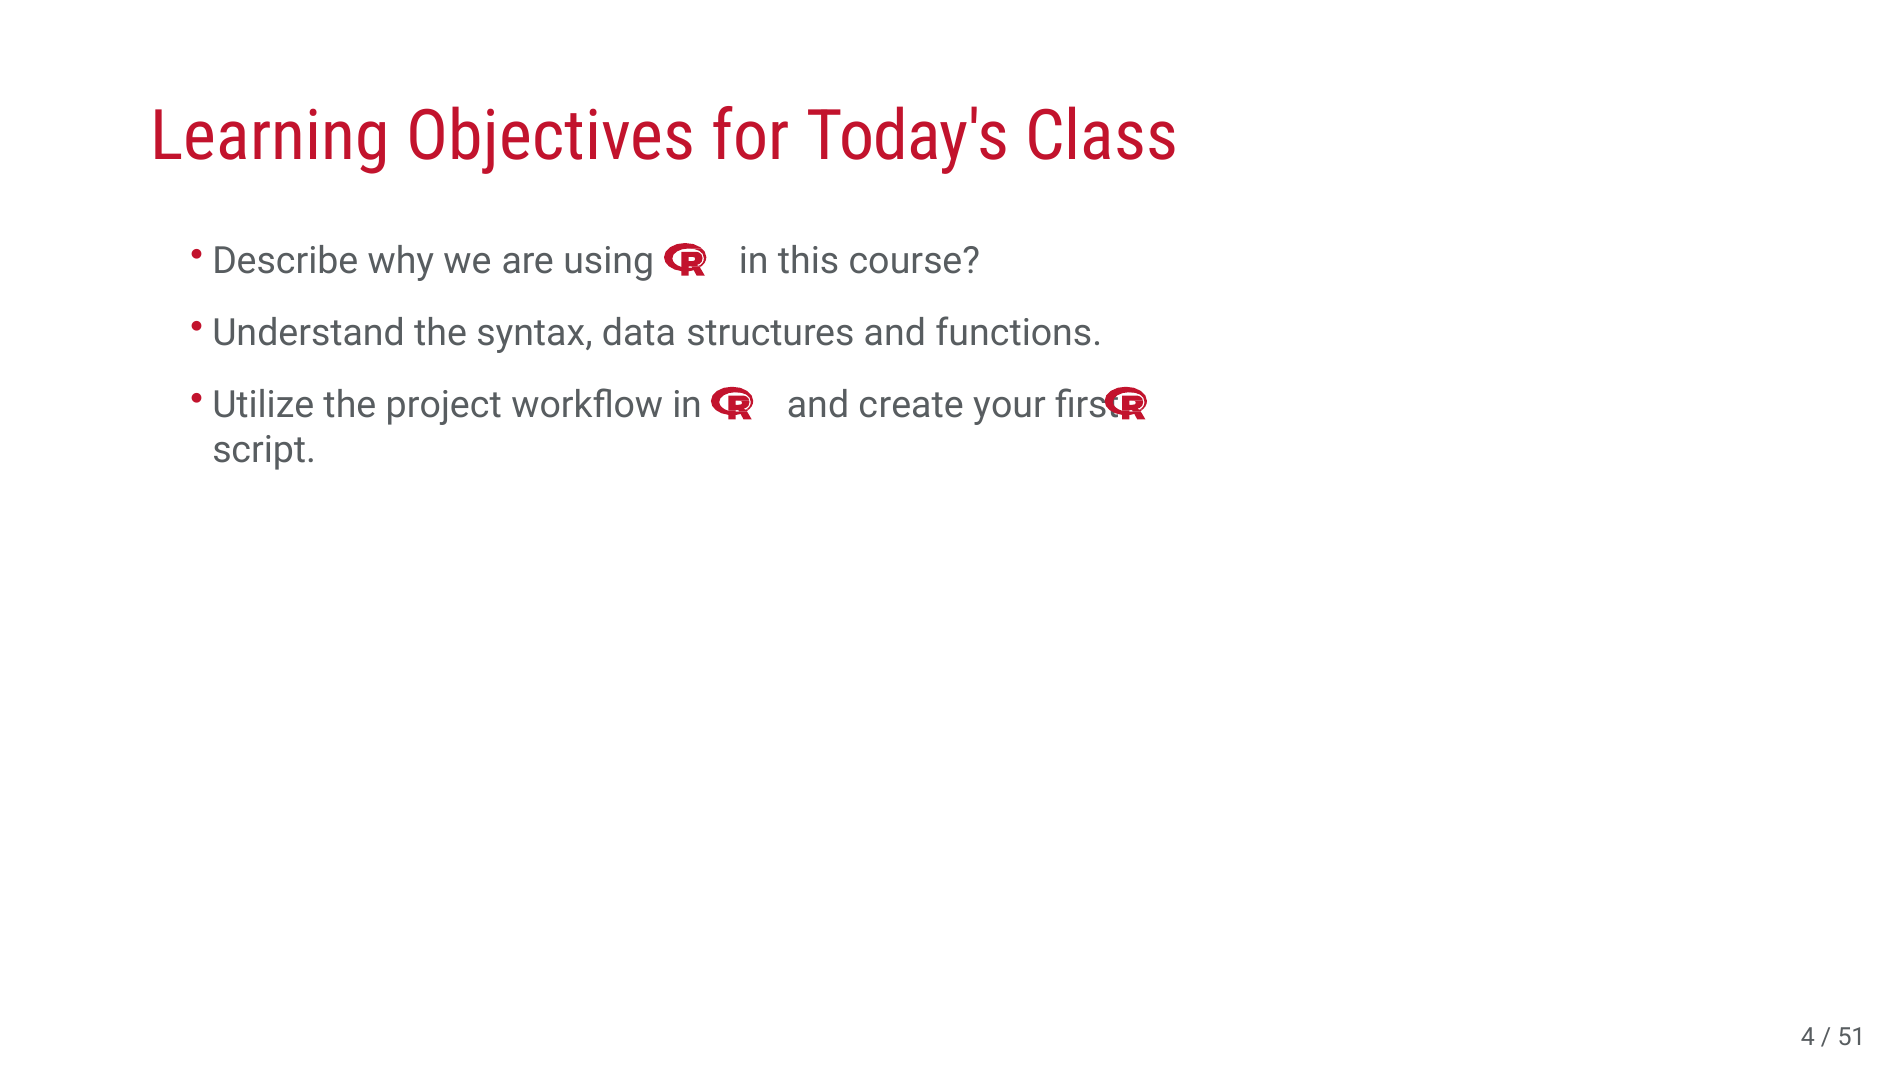

# Learning Objectives for Today's Class
Describe why we are using	in this course?
Understand the syntax, data structures and functions.
Utilize the project workflow in	and create your first	script.

4 / 51